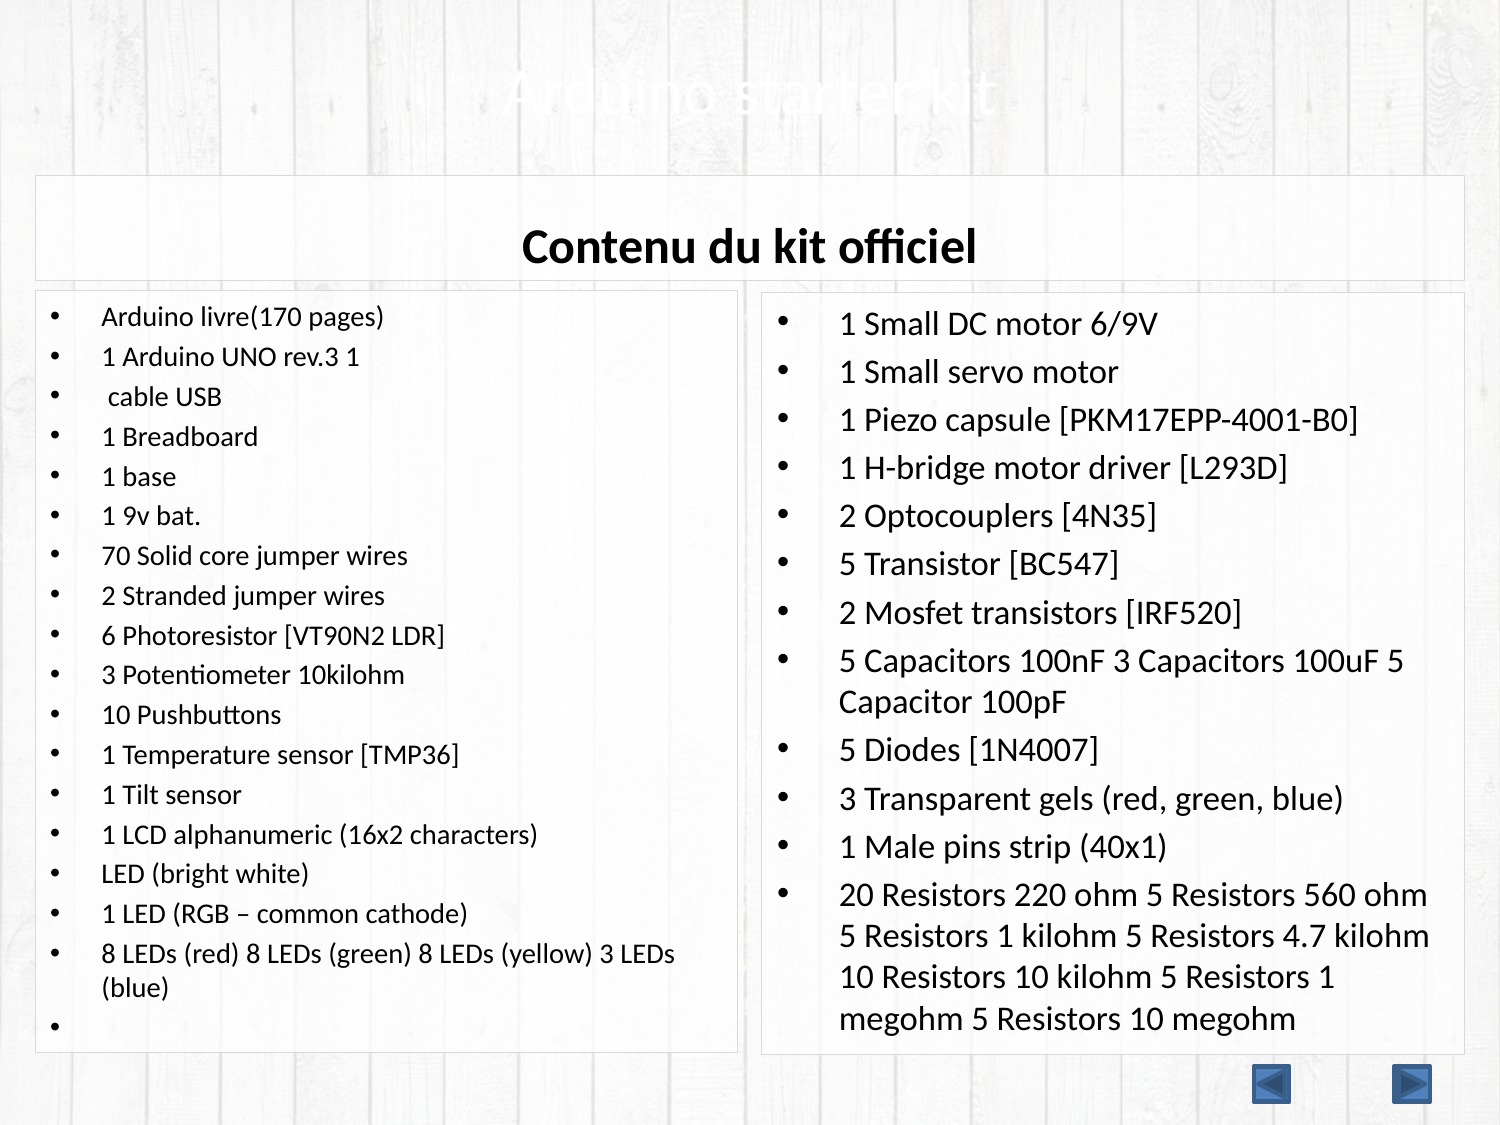

# Arduino starter kit
Contenu du kit officiel
Arduino livre(170 pages)
1 Arduino UNO rev.3 1
 cable USB
1 Breadboard
1 base
1 9v bat.
70 Solid core jumper wires
2 Stranded jumper wires
6 Photoresistor [VT90N2 LDR]
3 Potentiometer 10kilohm
10 Pushbuttons
1 Temperature sensor [TMP36]
1 Tilt sensor
1 LCD alphanumeric (16x2 characters)
LED (bright white)
1 LED (RGB – common cathode)
8 LEDs (red) 8 LEDs (green) 8 LEDs (yellow) 3 LEDs (blue)

1 Small DC motor 6/9V
1 Small servo motor
1 Piezo capsule [PKM17EPP-4001-B0]
1 H-bridge motor driver [L293D]
2 Optocouplers [4N35]
5 Transistor [BC547]
2 Mosfet transistors [IRF520]
5 Capacitors 100nF 3 Capacitors 100uF 5 Capacitor 100pF
5 Diodes [1N4007]
3 Transparent gels (red, green, blue)
1 Male pins strip (40x1)
20 Resistors 220 ohm 5 Resistors 560 ohm 5 Resistors 1 kilohm 5 Resistors 4.7 kilohm 10 Resistors 10 kilohm 5 Resistors 1 megohm 5 Resistors 10 megohm